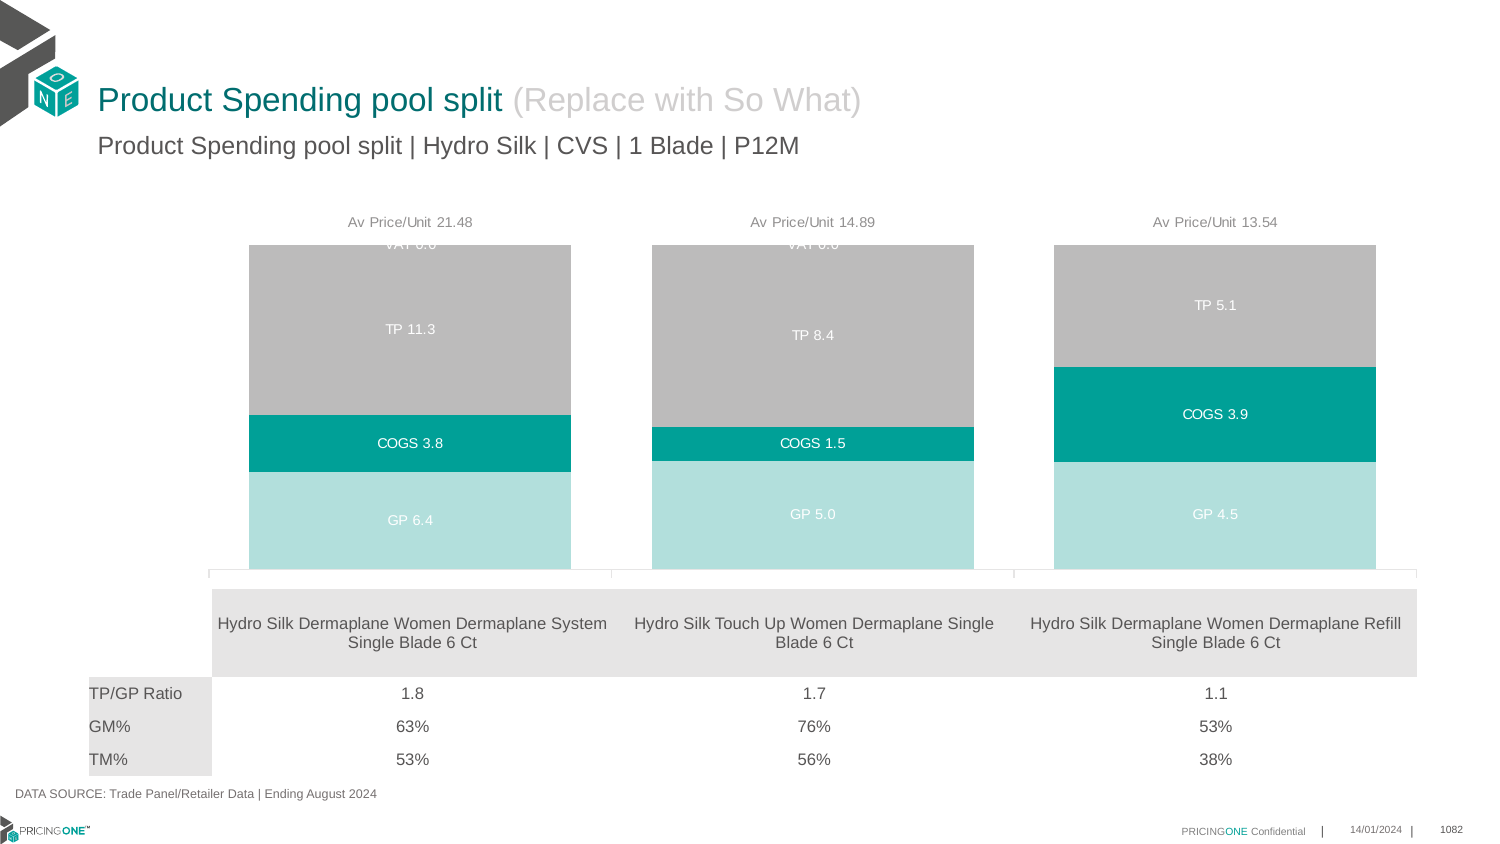

# Product Spending pool split (Replace with So What)
Product Spending pool split | Hydro Silk | CVS | 1 Blade | P12M

### Chart

| Category | GP | COGS | TP | VAT |
|---|---|---|---|---|
| Av Price/Unit 21.48 | 6.426922369926929 | 3.7593653314552338 | 11.290640179593275 | 0.0 |
| Av Price/Unit 14.89 | 4.9929 | 1.5388 | 8.361739737120057 | 0.0 |
| Av Price/Unit 13.54 | 4.494736001625355 | 3.9305668021129625 | 5.113299390491671 | 0.0 |
|  | Hydro Silk Dermaplane Women Dermaplane System Single Blade 6 Ct | Hydro Silk Touch Up Women Dermaplane Single Blade 6 Ct | Hydro Silk Dermaplane Women Dermaplane Refill Single Blade 6 Ct |
| --- | --- | --- | --- |
| TP/GP Ratio | 1.8 | 1.7 | 1.1 |
| GM% | 63% | 76% | 53% |
| TM% | 53% | 56% | 38% |
DATA SOURCE: Trade Panel/Retailer Data | Ending August 2024

14/01/2024
1082